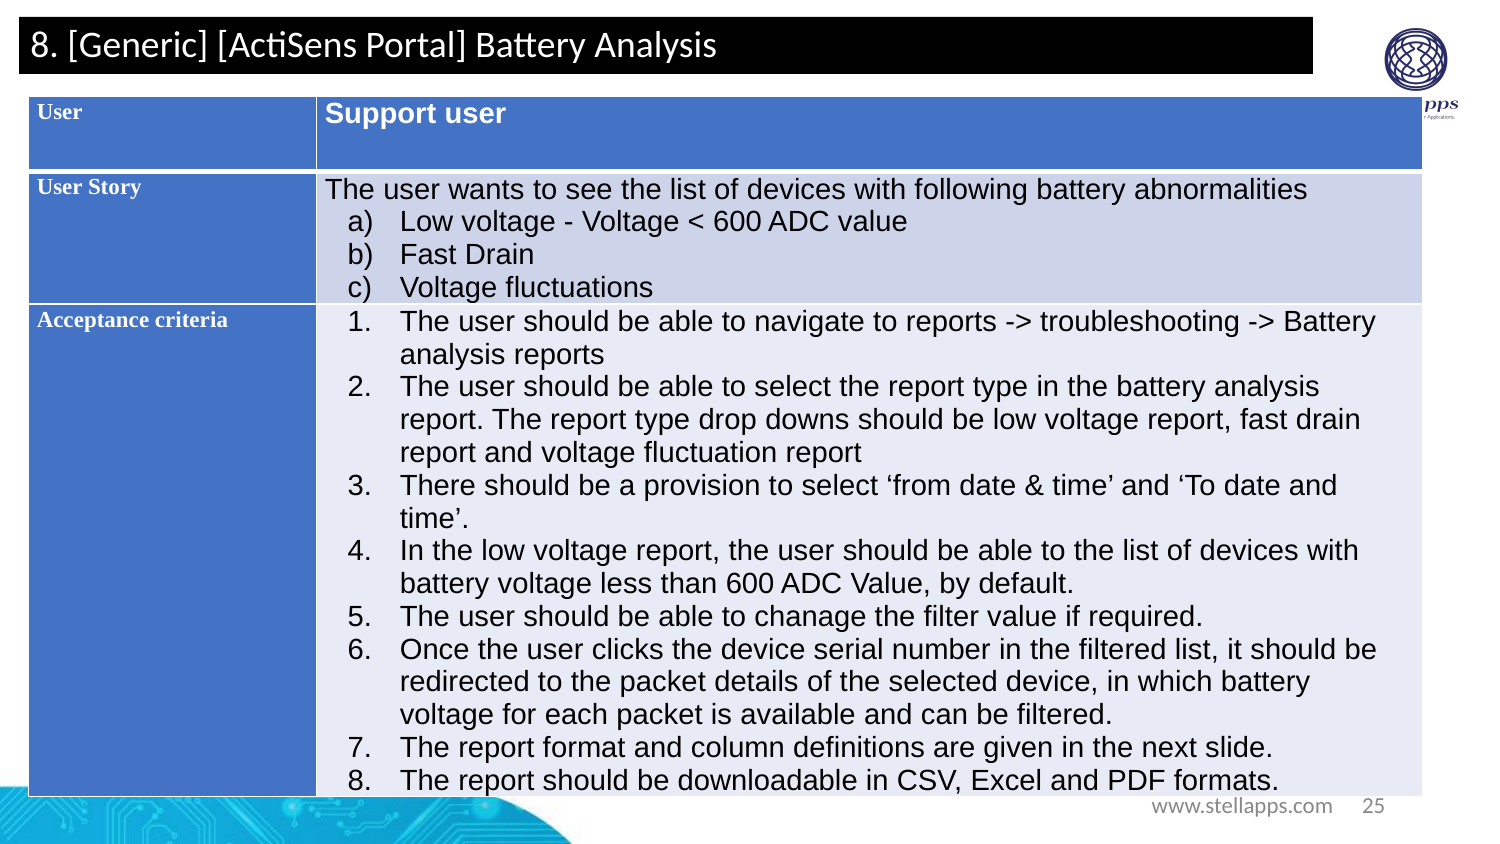

# 8. [Generic] [ActiSens Portal] Battery Analysis
| User | Support user |
| --- | --- |
| User Story | The user wants to see the list of devices with following battery abnormalities Low voltage - Voltage < 600 ADC value Fast Drain Voltage fluctuations |
| Acceptance criteria | The user should be able to navigate to reports -> troubleshooting -> Battery analysis reports The user should be able to select the report type in the battery analysis report. The report type drop downs should be low voltage report, fast drain report and voltage fluctuation report There should be a provision to select ‘from date & time’ and ‘To date and time’. In the low voltage report, the user should be able to the list of devices with battery voltage less than 600 ADC Value, by default. The user should be able to chanage the filter value if required. Once the user clicks the device serial number in the filtered list, it should be redirected to the packet details of the selected device, in which battery voltage for each packet is available and can be filtered. The report format and column definitions are given in the next slide. The report should be downloadable in CSV, Excel and PDF formats. |
www.stellapps.com
25